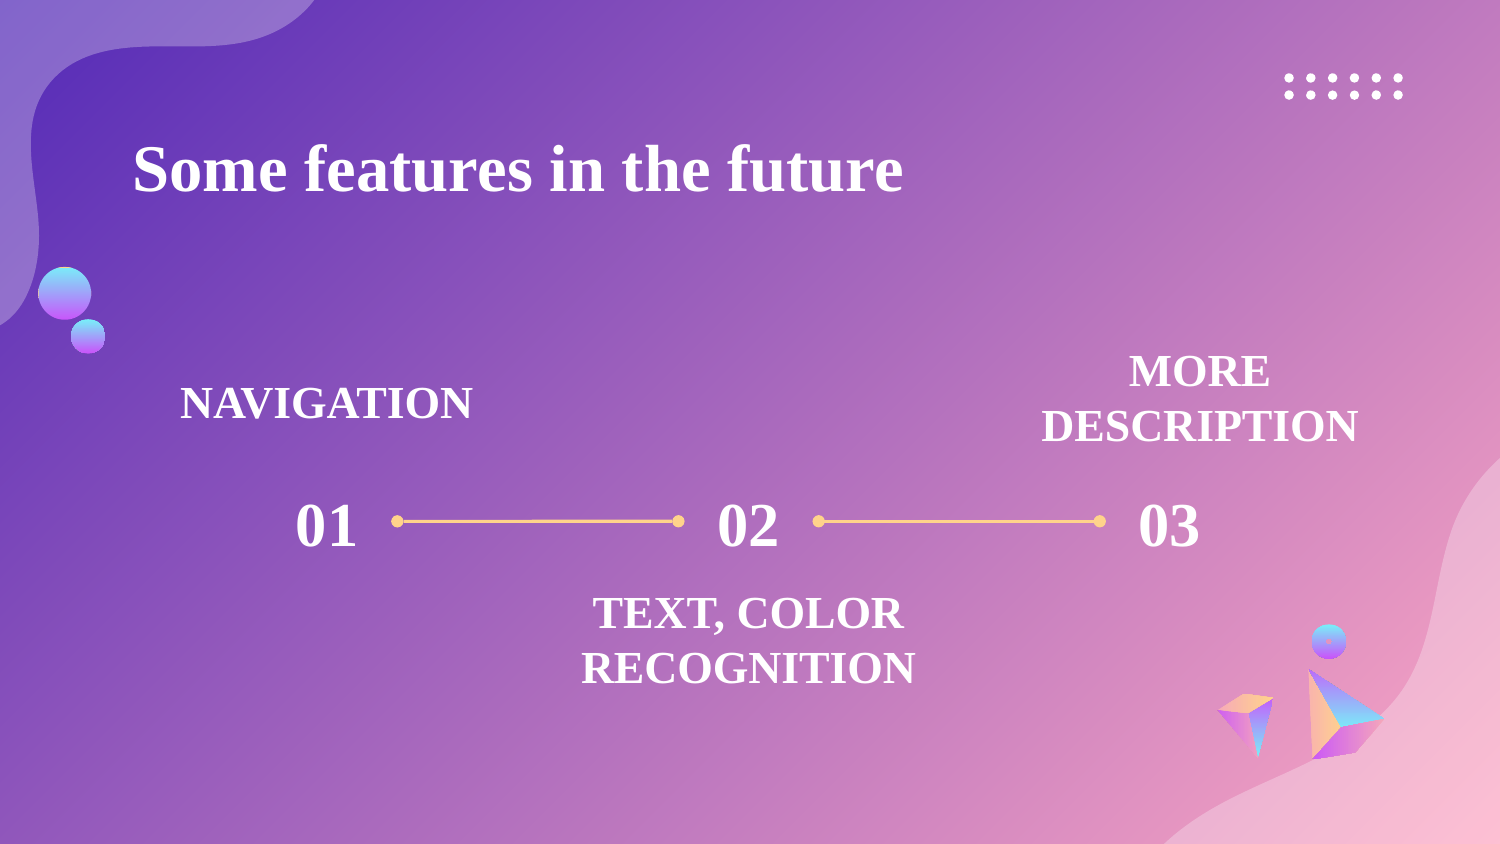

# Some features in the future

MORE DESCRIPTION
NAVIGATION
02
03
01
TEXT, COLOR RECOGNITION